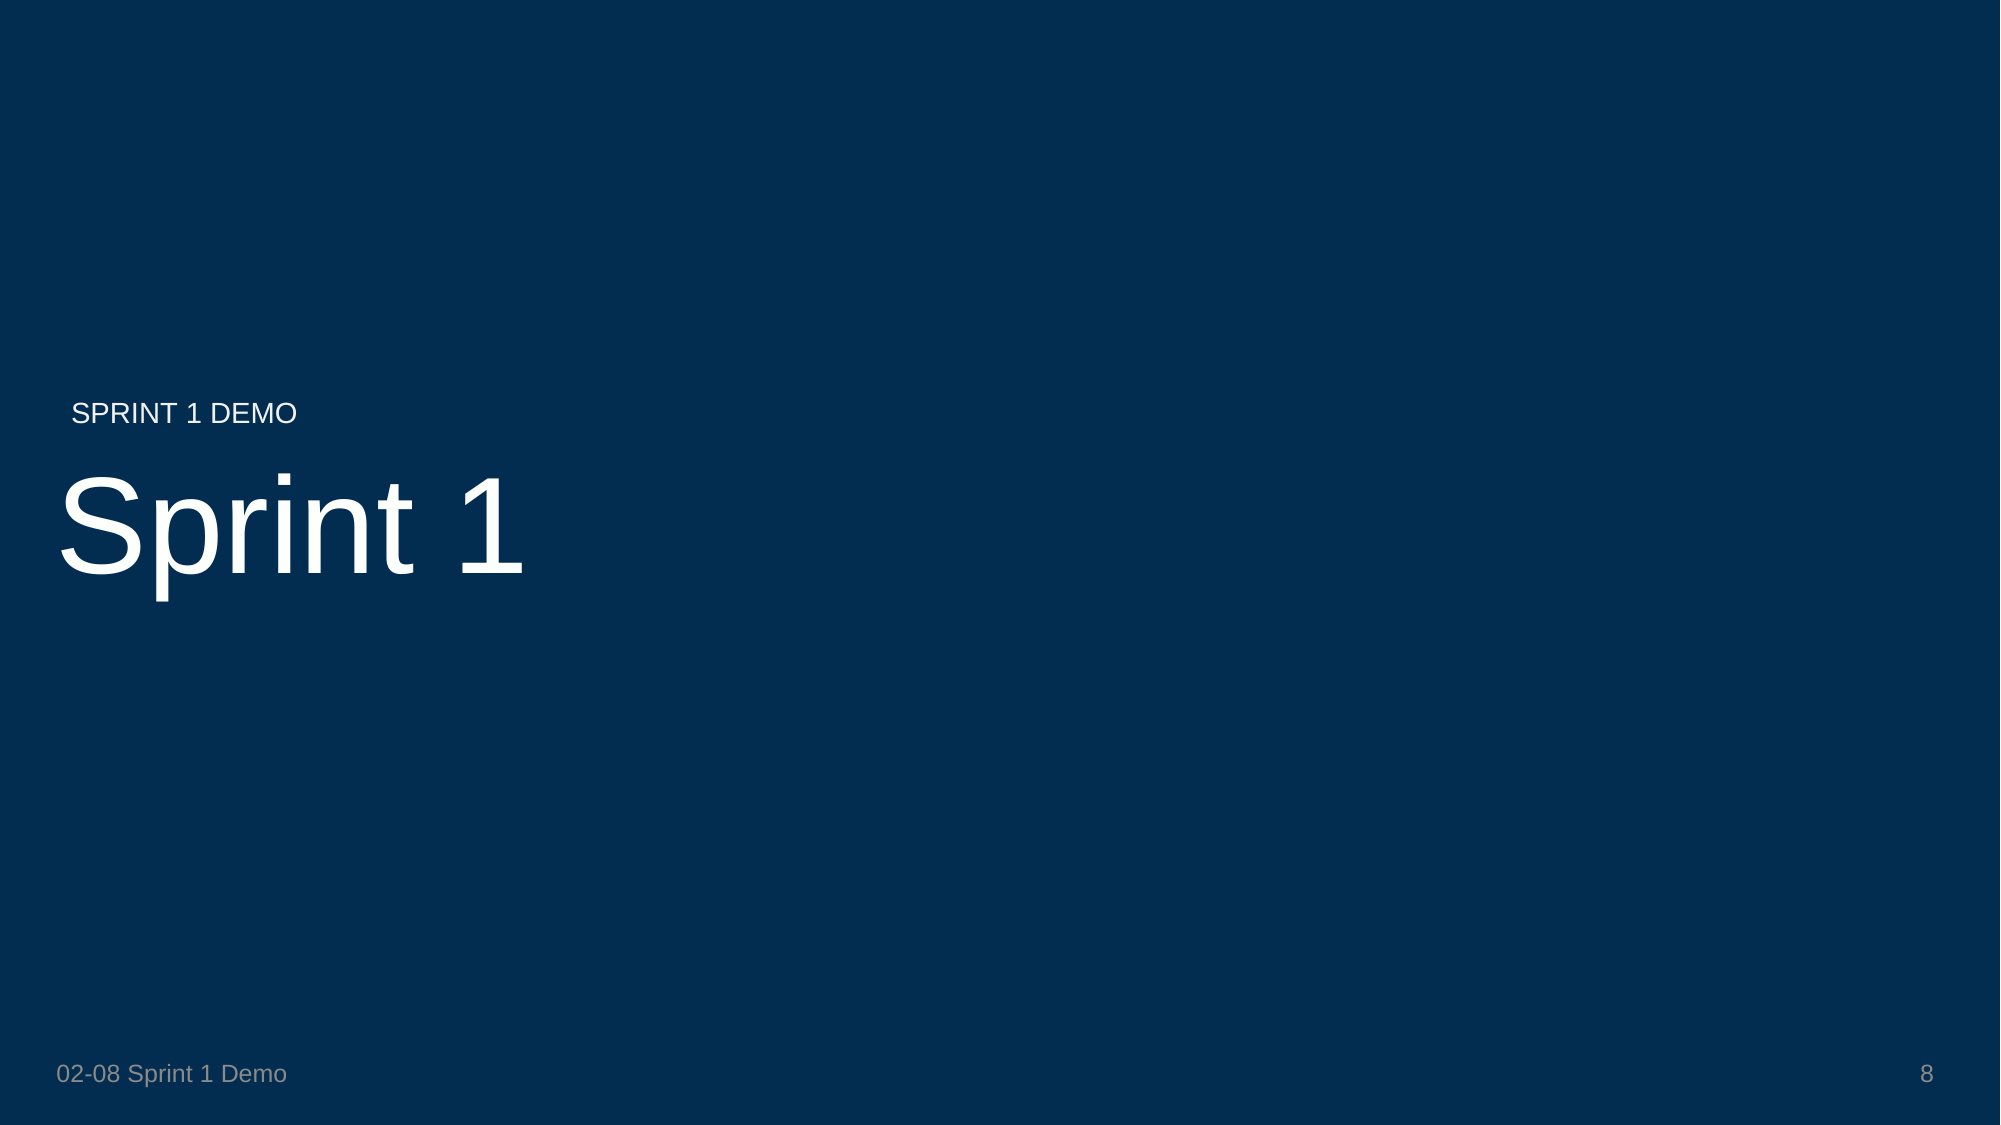

SPRINT 1 DEMO
Sprint 1
02-08 Sprint 1 Demo
8